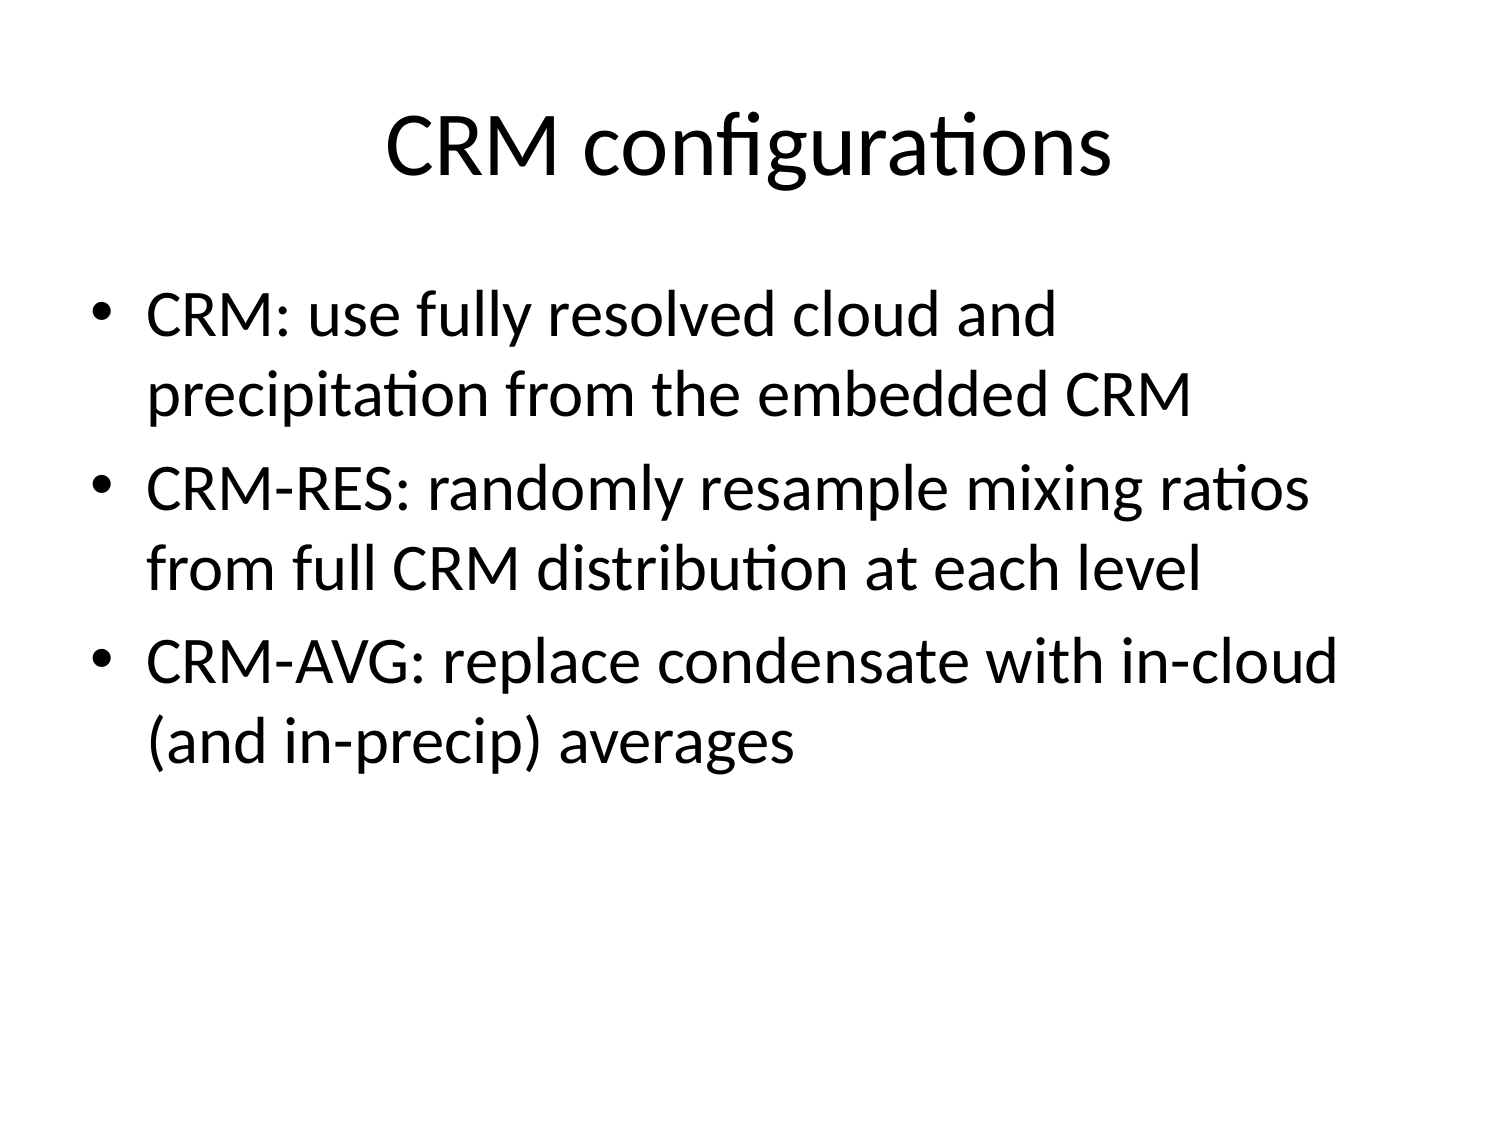

# CRM configurations
CRM: use fully resolved cloud and precipitation from the embedded CRM
CRM-RES: randomly resample mixing ratios from full CRM distribution at each level
CRM-AVG: replace condensate with in-cloud (and in-precip) averages